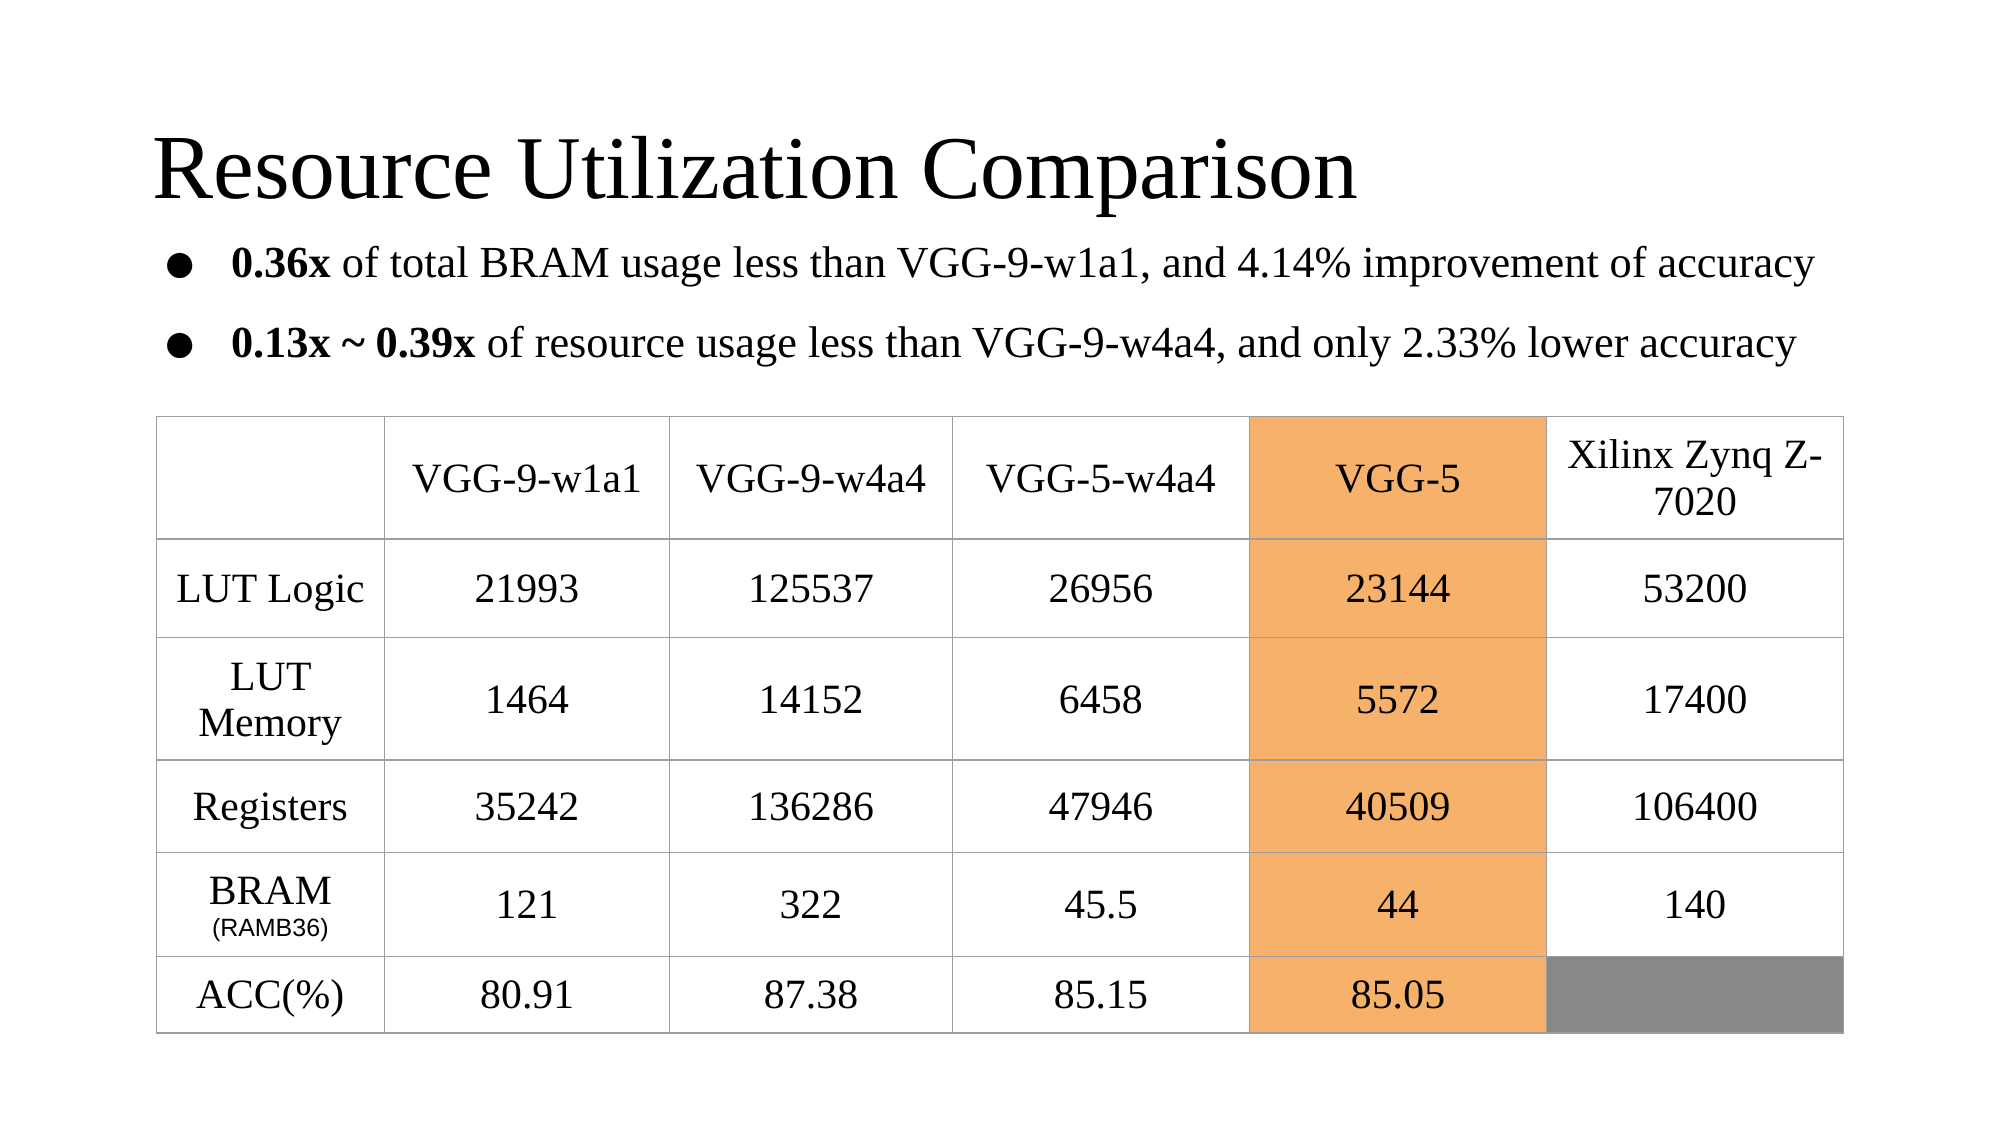

# Resource Utilization Comparison
0.36x of total BRAM usage less than VGG-9-w1a1, and 4.14% improvement of accuracy
0.13x ~ 0.39x of resource usage less than VGG-9-w4a4, and only 2.33% lower accuracy
|  | VGG-9-w1a1 | VGG-9-w4a4 | VGG-5-w4a4 | VGG-5 | Xilinx Zynq Z-7020 |
| --- | --- | --- | --- | --- | --- |
| LUT Logic | 21993 | 125537 | 26956 | 23144 | 53200 |
| LUT Memory | 1464 | 14152 | 6458 | 5572 | 17400 |
| Registers | 35242 | 136286 | 47946 | 40509 | 106400 |
| BRAM (RAMB36) | 121 | 322 | 45.5 | 44 | 140 |
| ACC(%) | 80.91 | 87.38 | 85.15 | 85.05 |  |